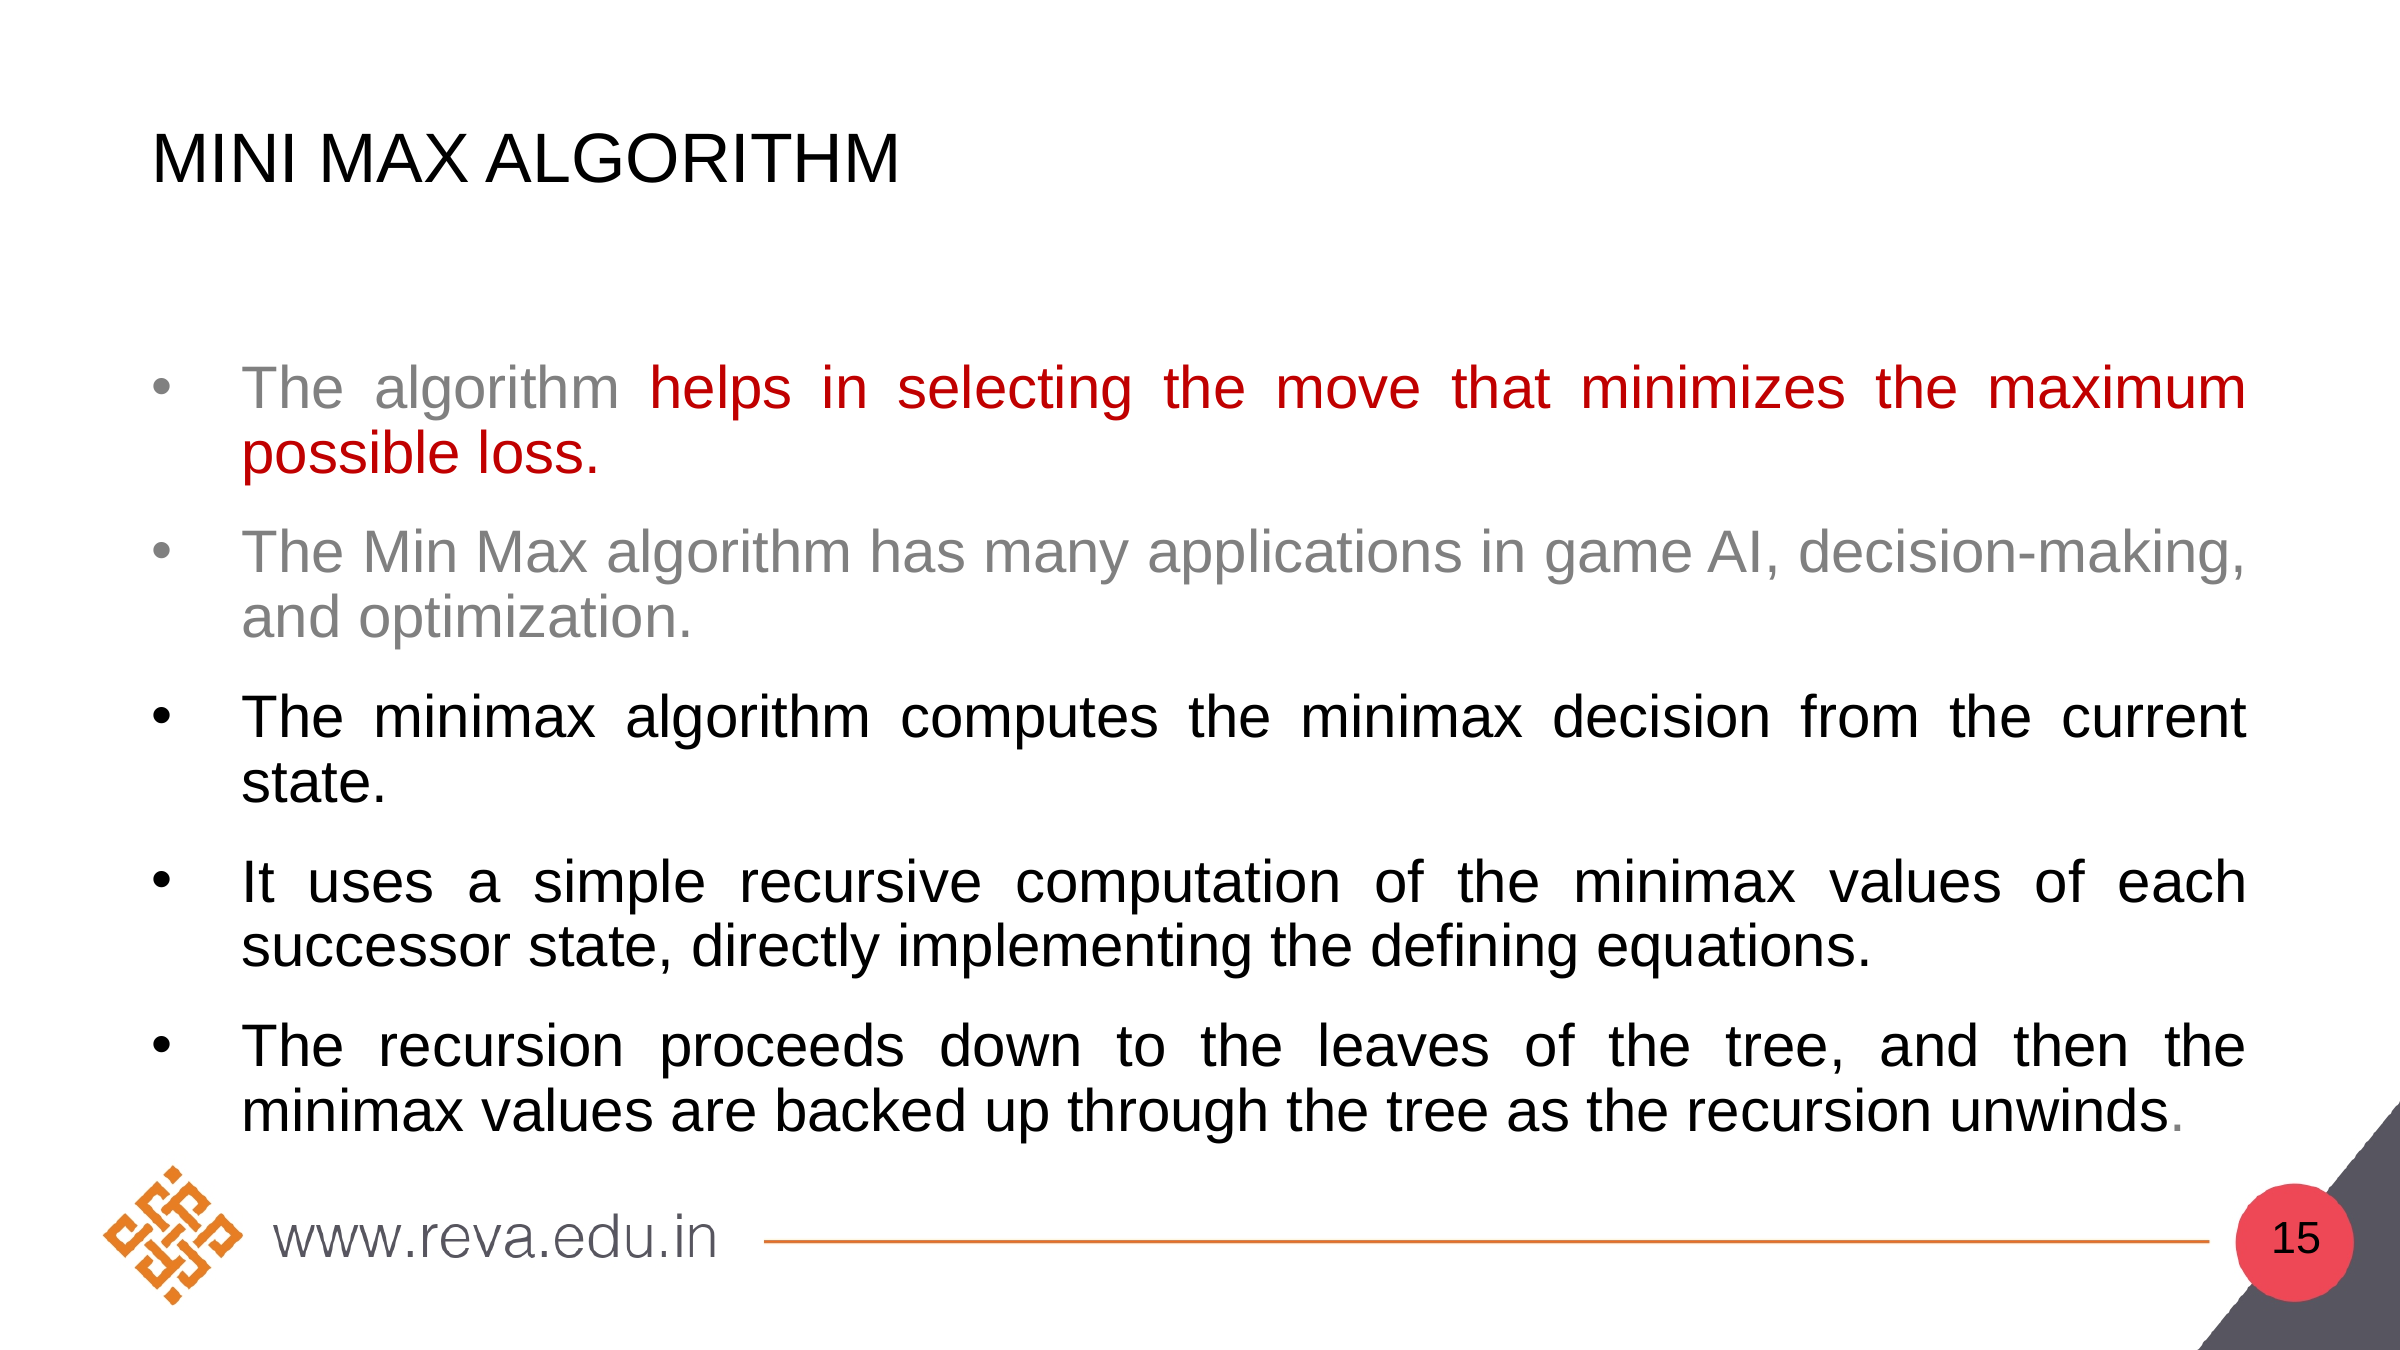

# Mini max algorithm
The algorithm helps in selecting the move that minimizes the maximum possible loss.
The Min Max algorithm has many applications in game AI, decision-making, and optimization.
The minimax algorithm computes the minimax decision from the current state.
It uses a simple recursive computation of the minimax values of each successor state, directly implementing the defining equations.
The recursion proceeds down to the leaves of the tree, and then the minimax values are backed up through the tree as the recursion unwinds.
15